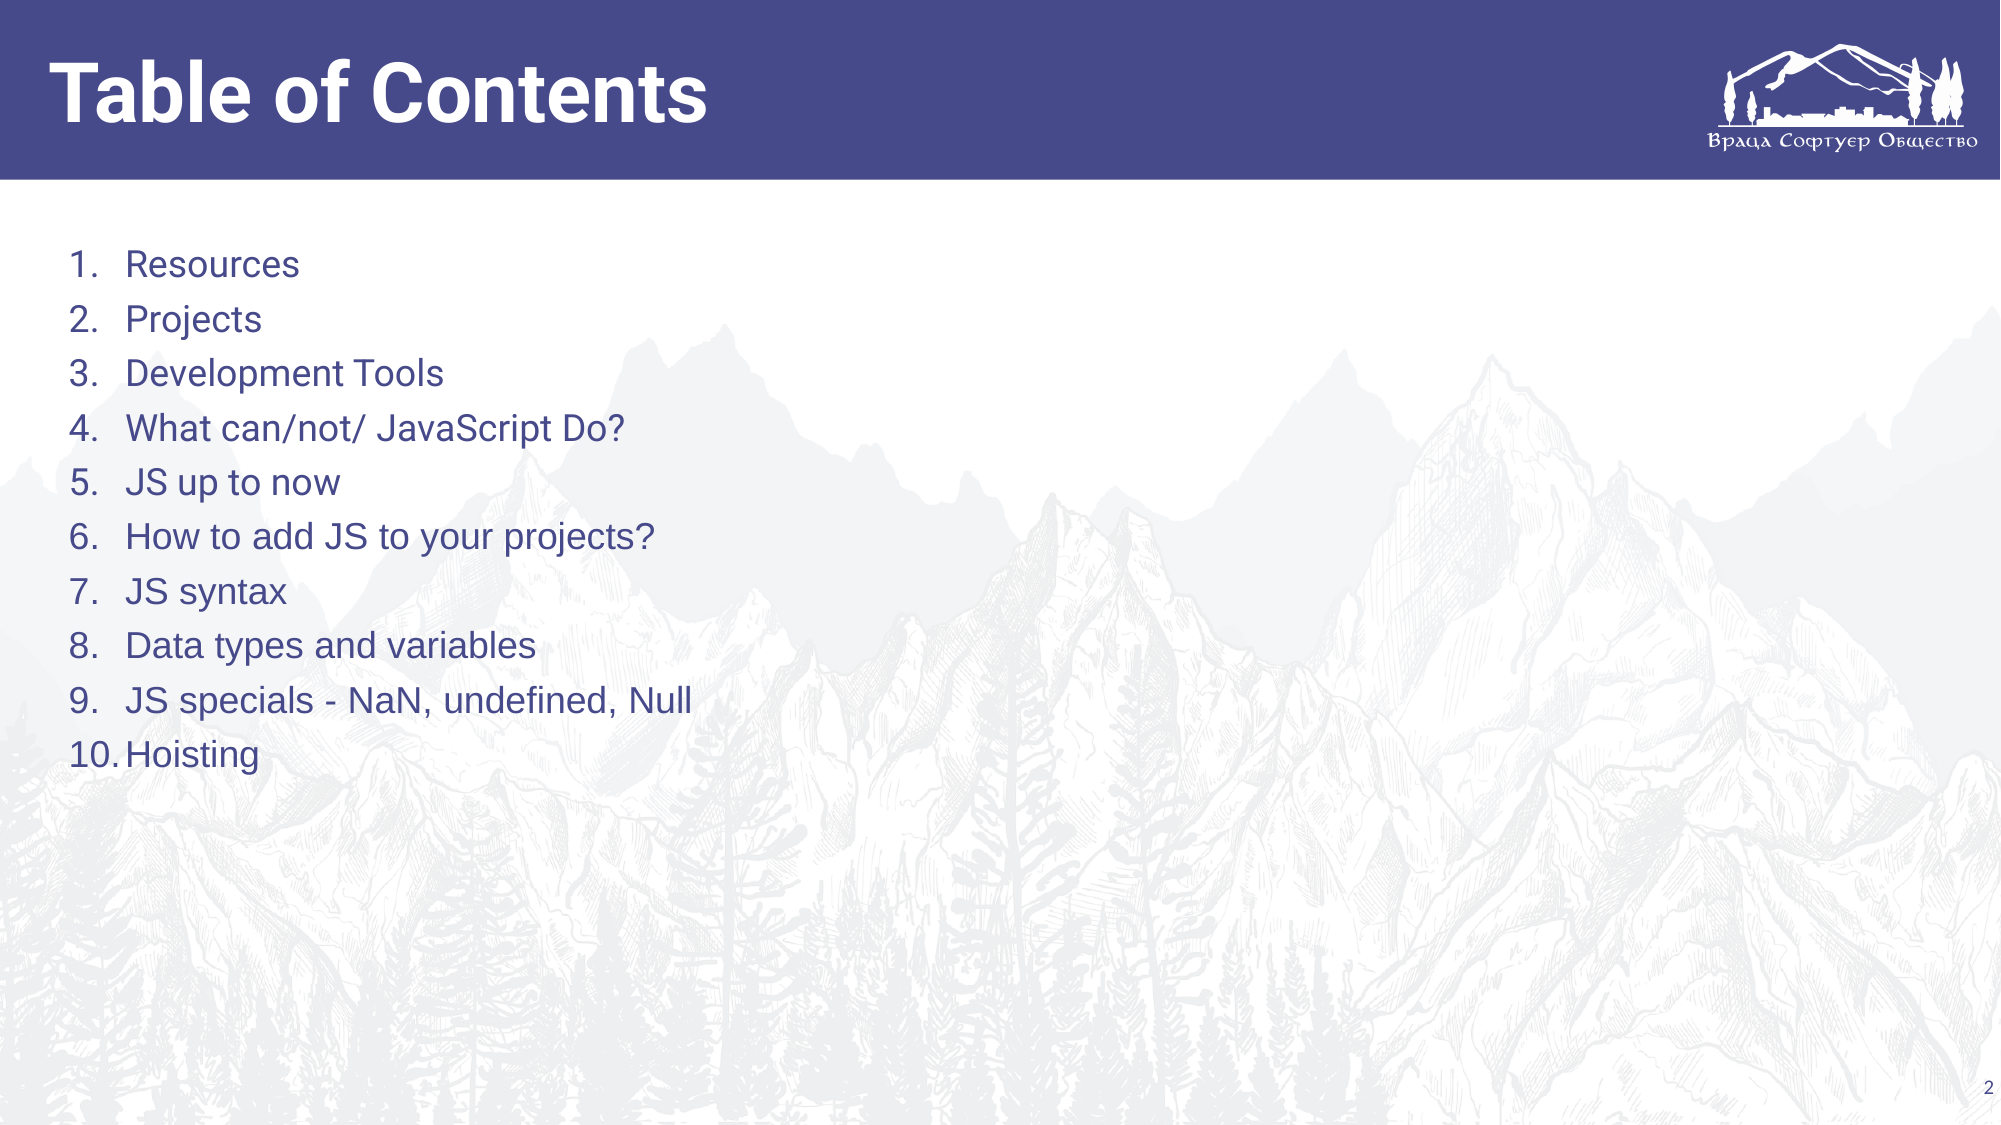

# Table of Contents
Resources
Projects
Development Tools
What can/not/ JavaScript Do?
JS up to now
How to add JS to your projects?
JS syntax
Data types and variables
JS specials - NaN, undefined, Null
Hoisting
2